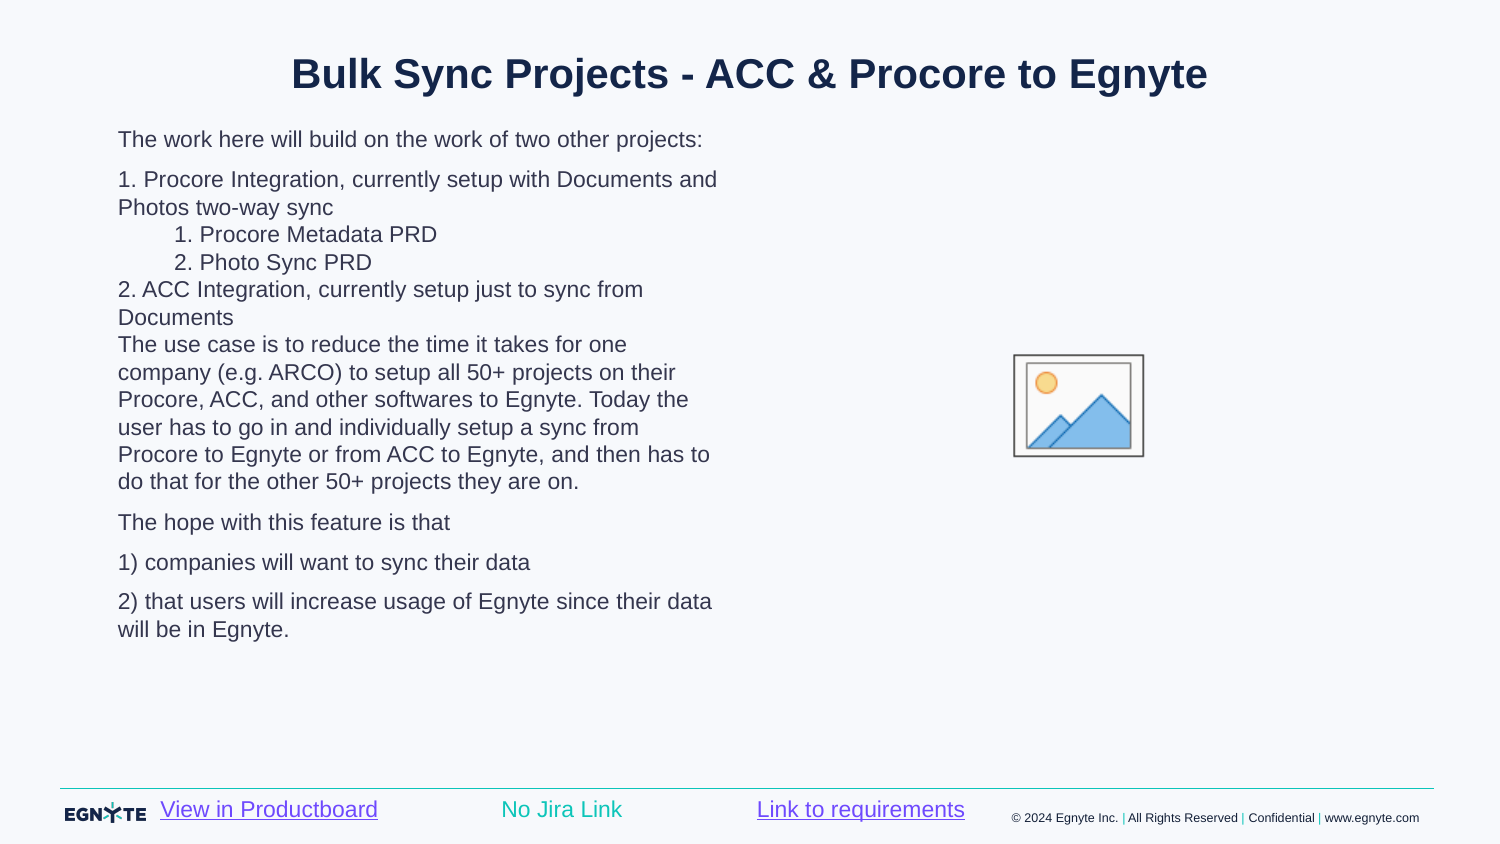

# Bulk Sync Projects - ACC & Procore to Egnyte
The work here will build on the work of two other projects:
1. Procore Integration, currently setup with Documents and Photos two-way sync
1. Procore Metadata PRD
2. Photo Sync PRD
2. ACC Integration, currently setup just to sync from Documents
The use case is to reduce the time it takes for one company (e.g. ARCO) to setup all 50+ projects on their Procore, ACC, and other softwares to Egnyte. Today the user has to go in and individually setup a sync from Procore to Egnyte or from ACC to Egnyte, and then has to do that for the other 50+ projects they are on.
The hope with this feature is that
1) companies will want to sync their data
2) that users will increase usage of Egnyte since their data will be in Egnyte.

Link to requirements
No Jira Link
View in Productboard